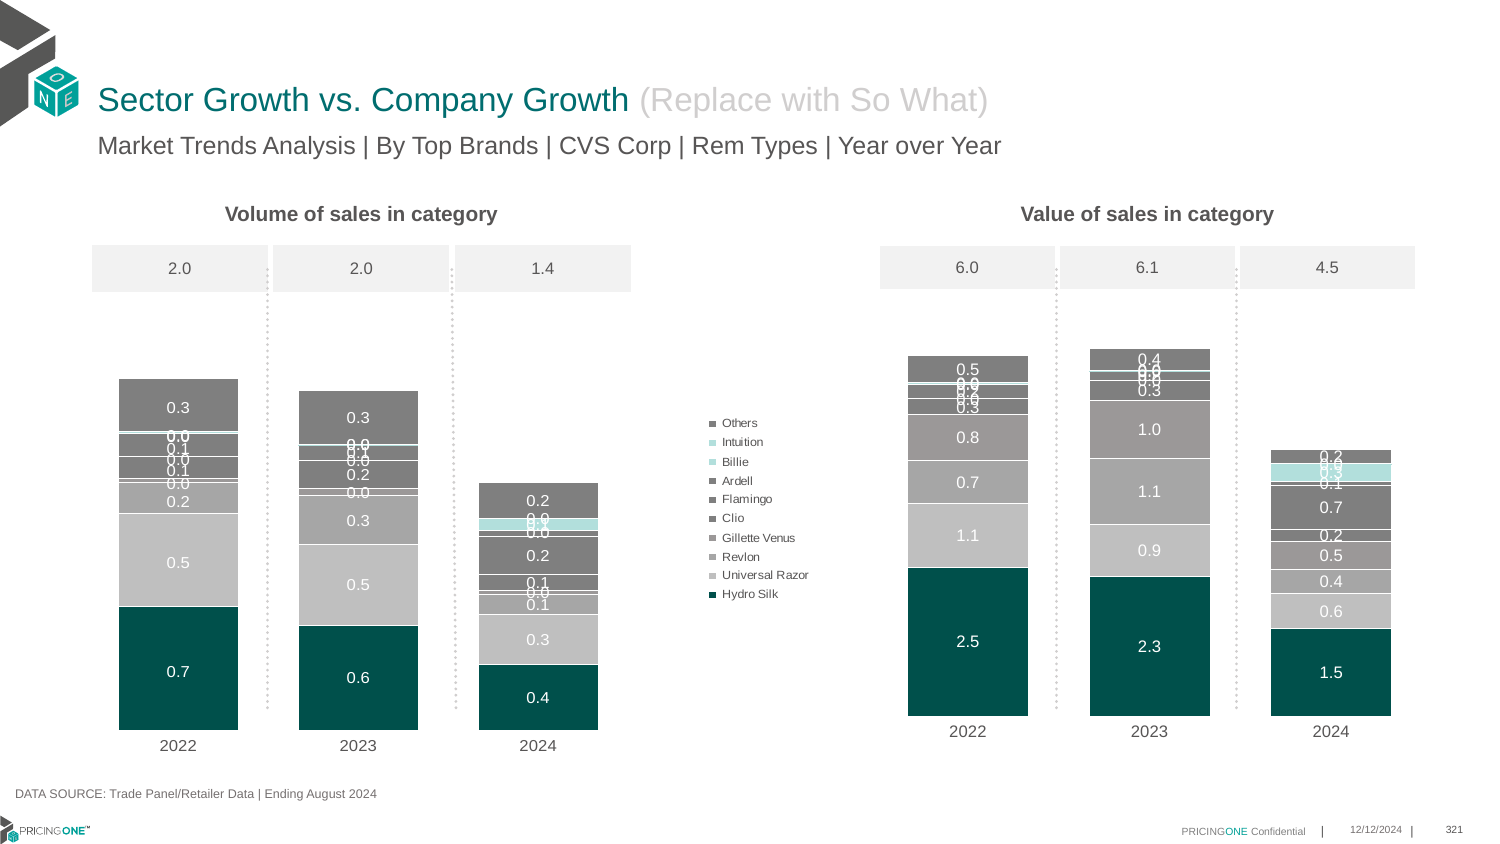

# Sector Growth vs. Company Growth (Replace with So What)
Market Trends Analysis | By Top Brands | CVS Corp | Rem Types | Year over Year
| Value of sales in category |  |  |
| --- | --- | --- |
| 6.0 | 6.1 | 4.5 |
| Volume of sales in category |  |  |
| --- | --- | --- |
| 2.0 | 2.0 | 1.4 |

### Chart

| Category | Hydro Silk | Universal Razor | Revlon | Gillette Venus | Clio | Flamingo | Ardell | Billie | Intuition | Others |
|---|---|---|---|---|---|---|---|---|---|---|
| 2022 | 2.487018 | 1.065773 | 0.718674 | 0.762815 | 0.271497 | 0.0 | 0.240083 | 0.0 | 0.02404 | 0.450847 |
| 2023 | 2.328126 | 0.88129 | 1.098028 | 0.97343 | 0.328505 | 0.0 | 0.164046 | 0.0 | 0.001169 | 0.374081 |
| 2024 | 1.462601 | 0.589225 | 0.402811 | 0.468109 | 0.196442 | 0.743876 | 0.062072 | 0.294997 | 0.000153 | 0.24065 |

### Chart

| Category | Hydro Silk | Universal Razor | Revlon | Gillette Venus | Clio | Flamingo | Ardell | Billie | Intuition | Others |
|---|---|---|---|---|---|---|---|---|---|---|
| 2022 | 0.71565 | 0.537407 | 0.175459 | 0.025702 | 0.124917 | 0.0 | 0.133826 | 0.0 | 0.00995 | 0.310093 |
| 2023 | 0.608608 | 0.463509 | 0.285856 | 0.035706 | 0.163571 | 0.0 | 0.091671 | 0.0 | 0.000488 | 0.310577 |
| 2024 | 0.379225 | 0.291479 | 0.115956 | 0.0241 | 0.087384 | 0.224076 | 0.034567 | 0.06708 | 6.6e-05 | 0.210165 |
DATA SOURCE: Trade Panel/Retailer Data | Ending August 2024

12/12/2024
321